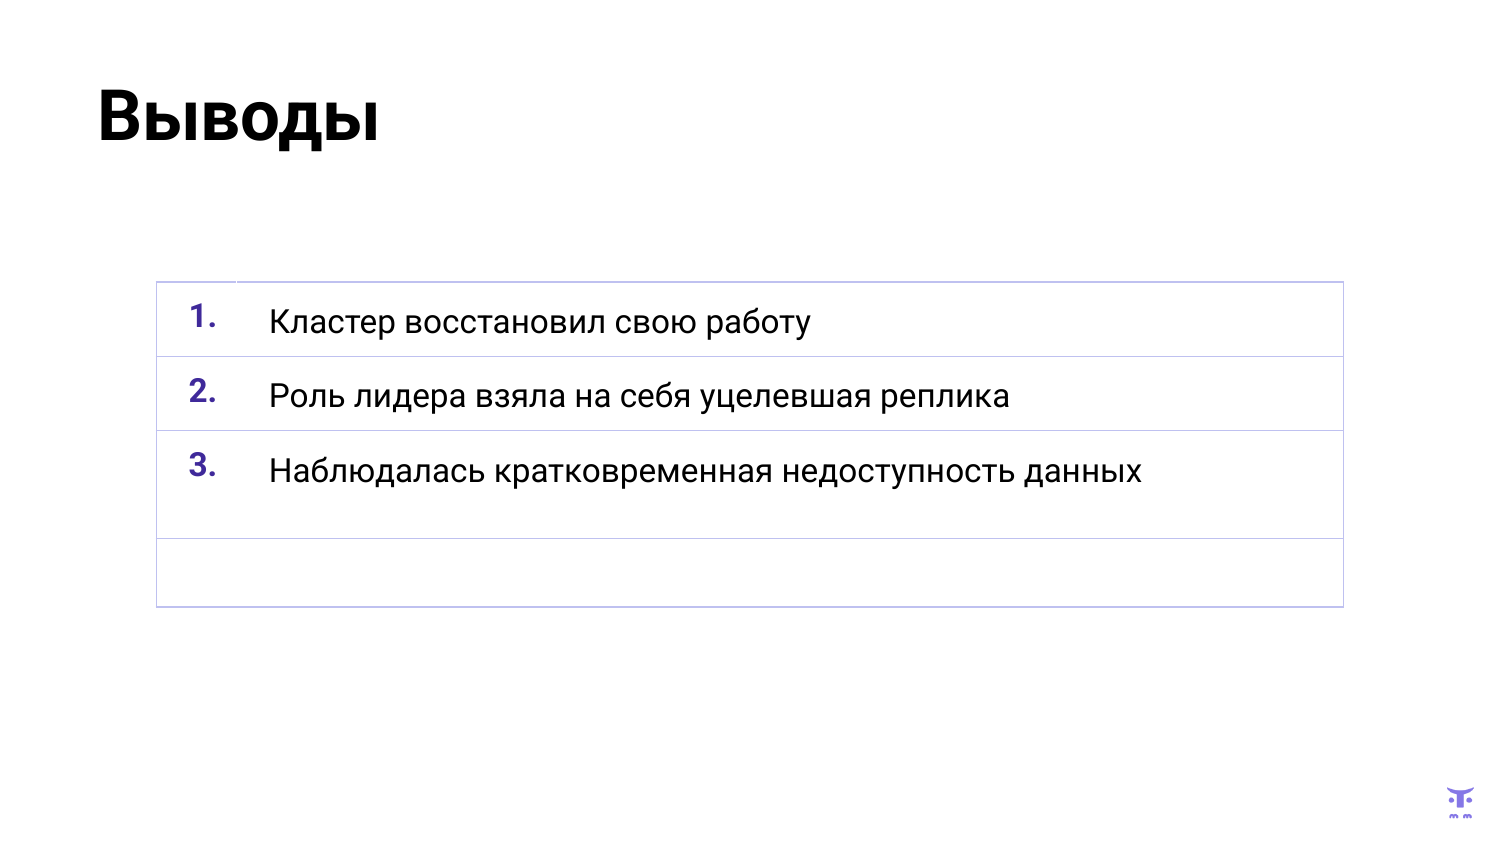

# Выводы

| 1. | Кластер восстановил свою работу |
| --- | --- |
| 2. | Роль лидера взяла на себя уцелевшая реплика |
| 3. | Наблюдалась кратковременная недоступность данных |
|  |  |